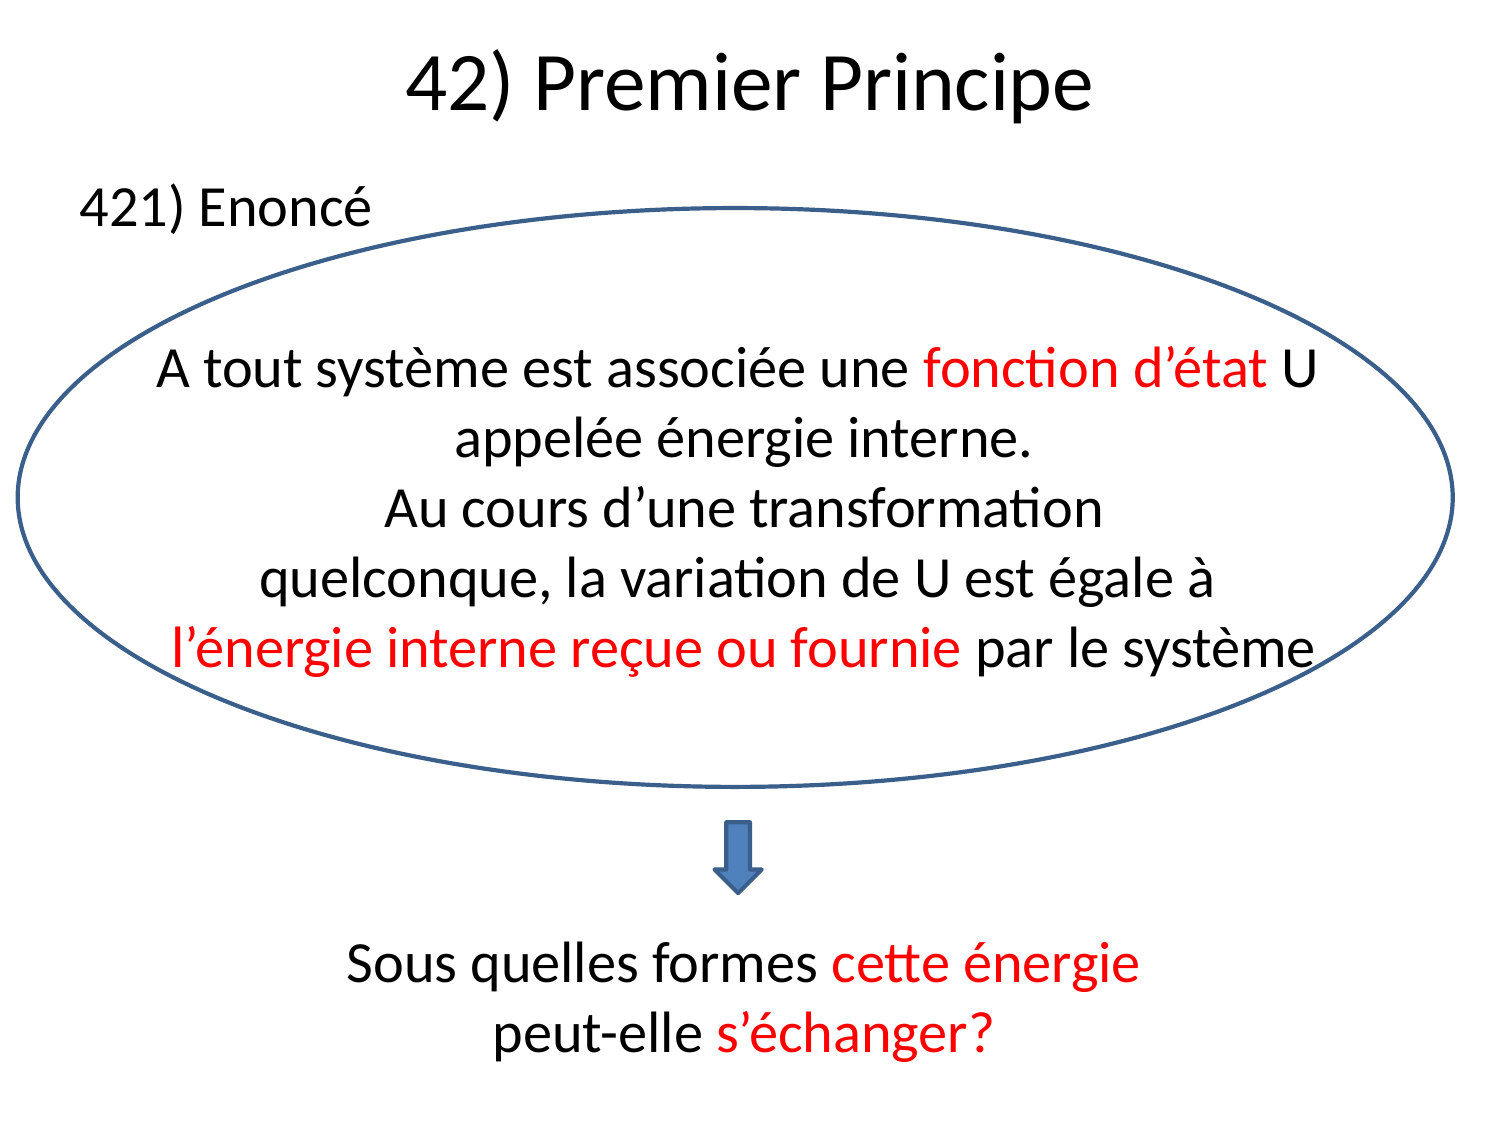

# 42) Premier Principe
421) Enoncé

A tout système est associée une fonction d’état U
appelée énergie interne.
 Au cours d’une transformation
quelconque, la variation de U est égale à
l’énergie interne reçue ou fournie par le système

Sous quelles formes cette énergie peut-elle s’échanger?